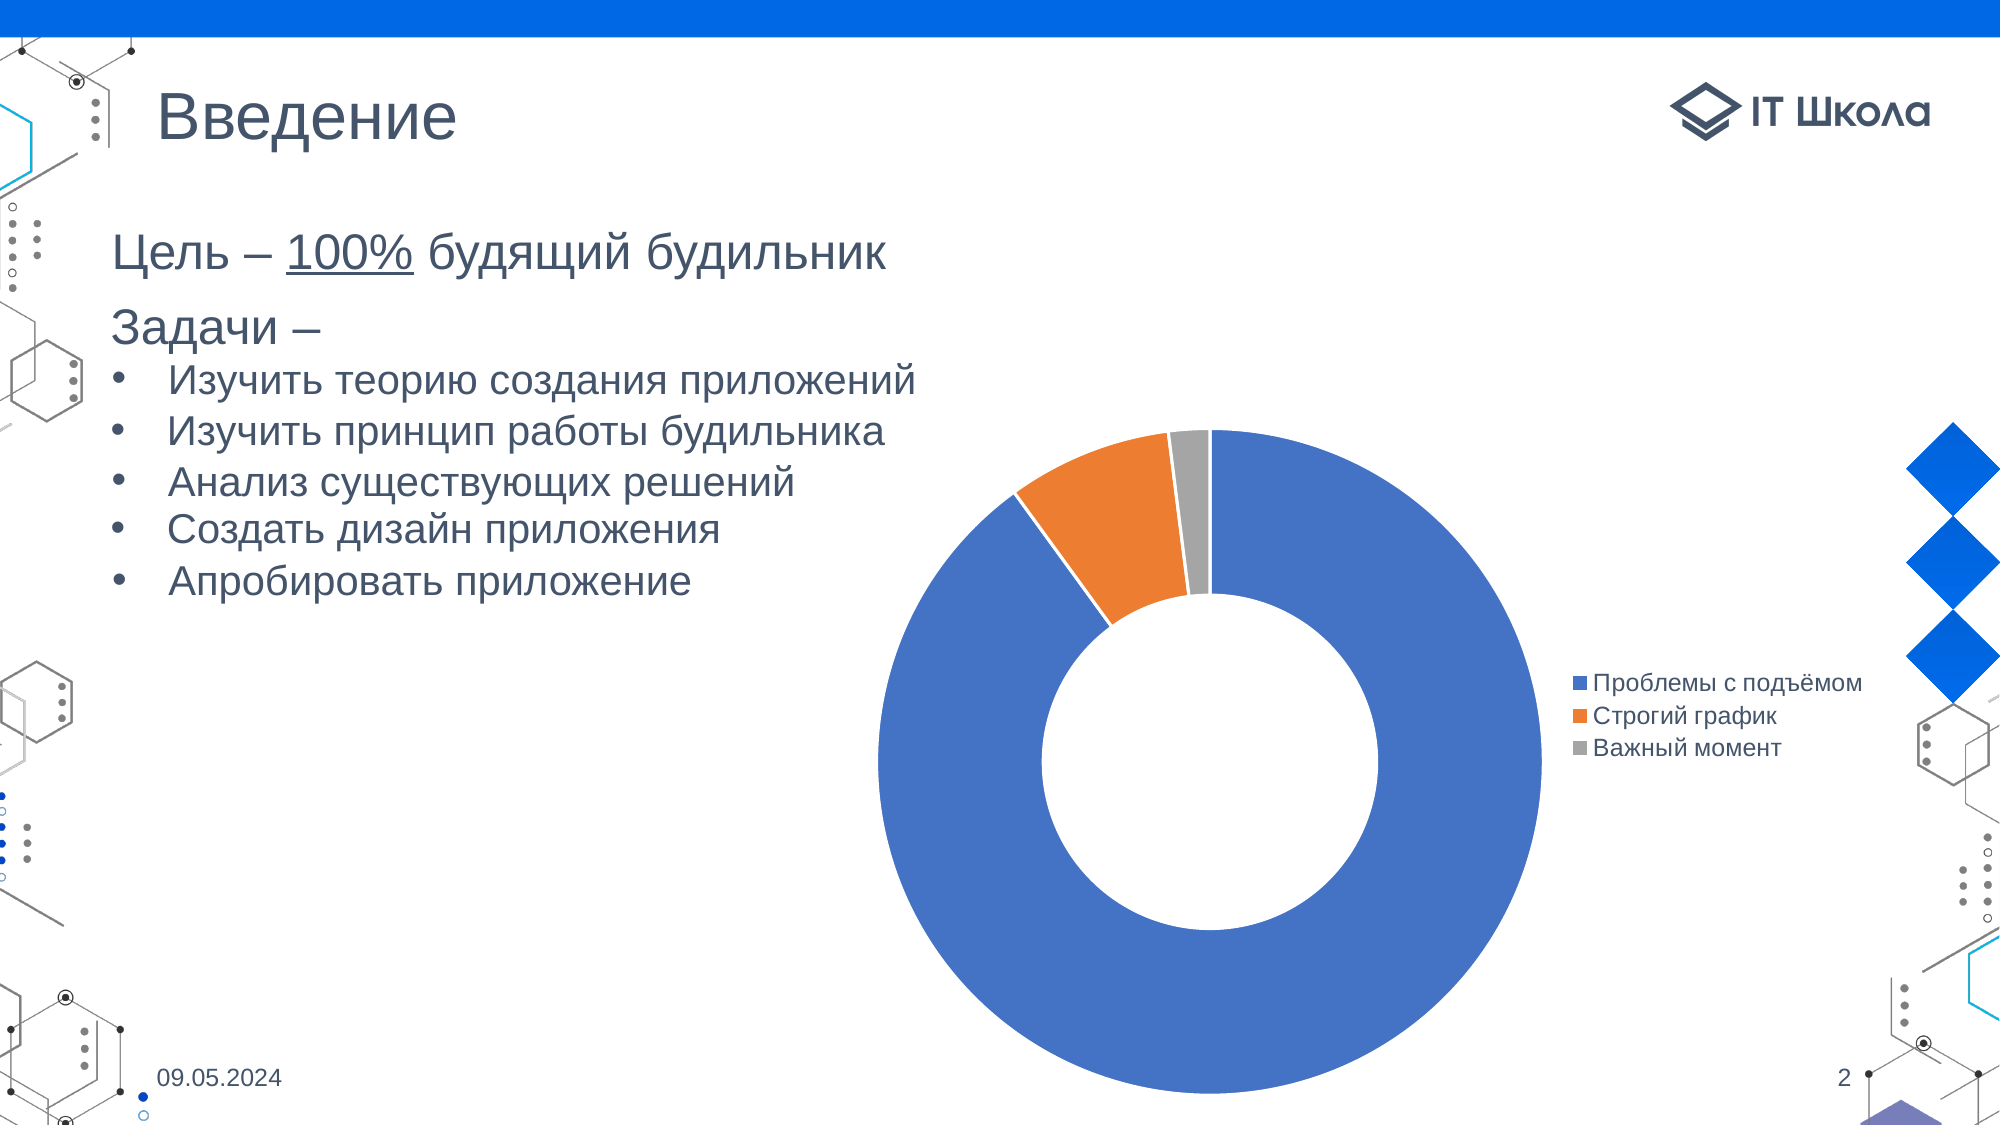

# Введение
Цель – 100% будящий будильник
Задачи –

### Chart:

| Category | Люди |
|---|---|
| Проблемы с подъёмом | 90.0 |
| Строгий график | 8.0 |
| Важный момент | 2.0 |
Изучить теорию создания приложений
Изучить принцип работы будильника
Анализ существующих решений
Создать дизайн приложения
Апробировать приложение
09.05.2024
2